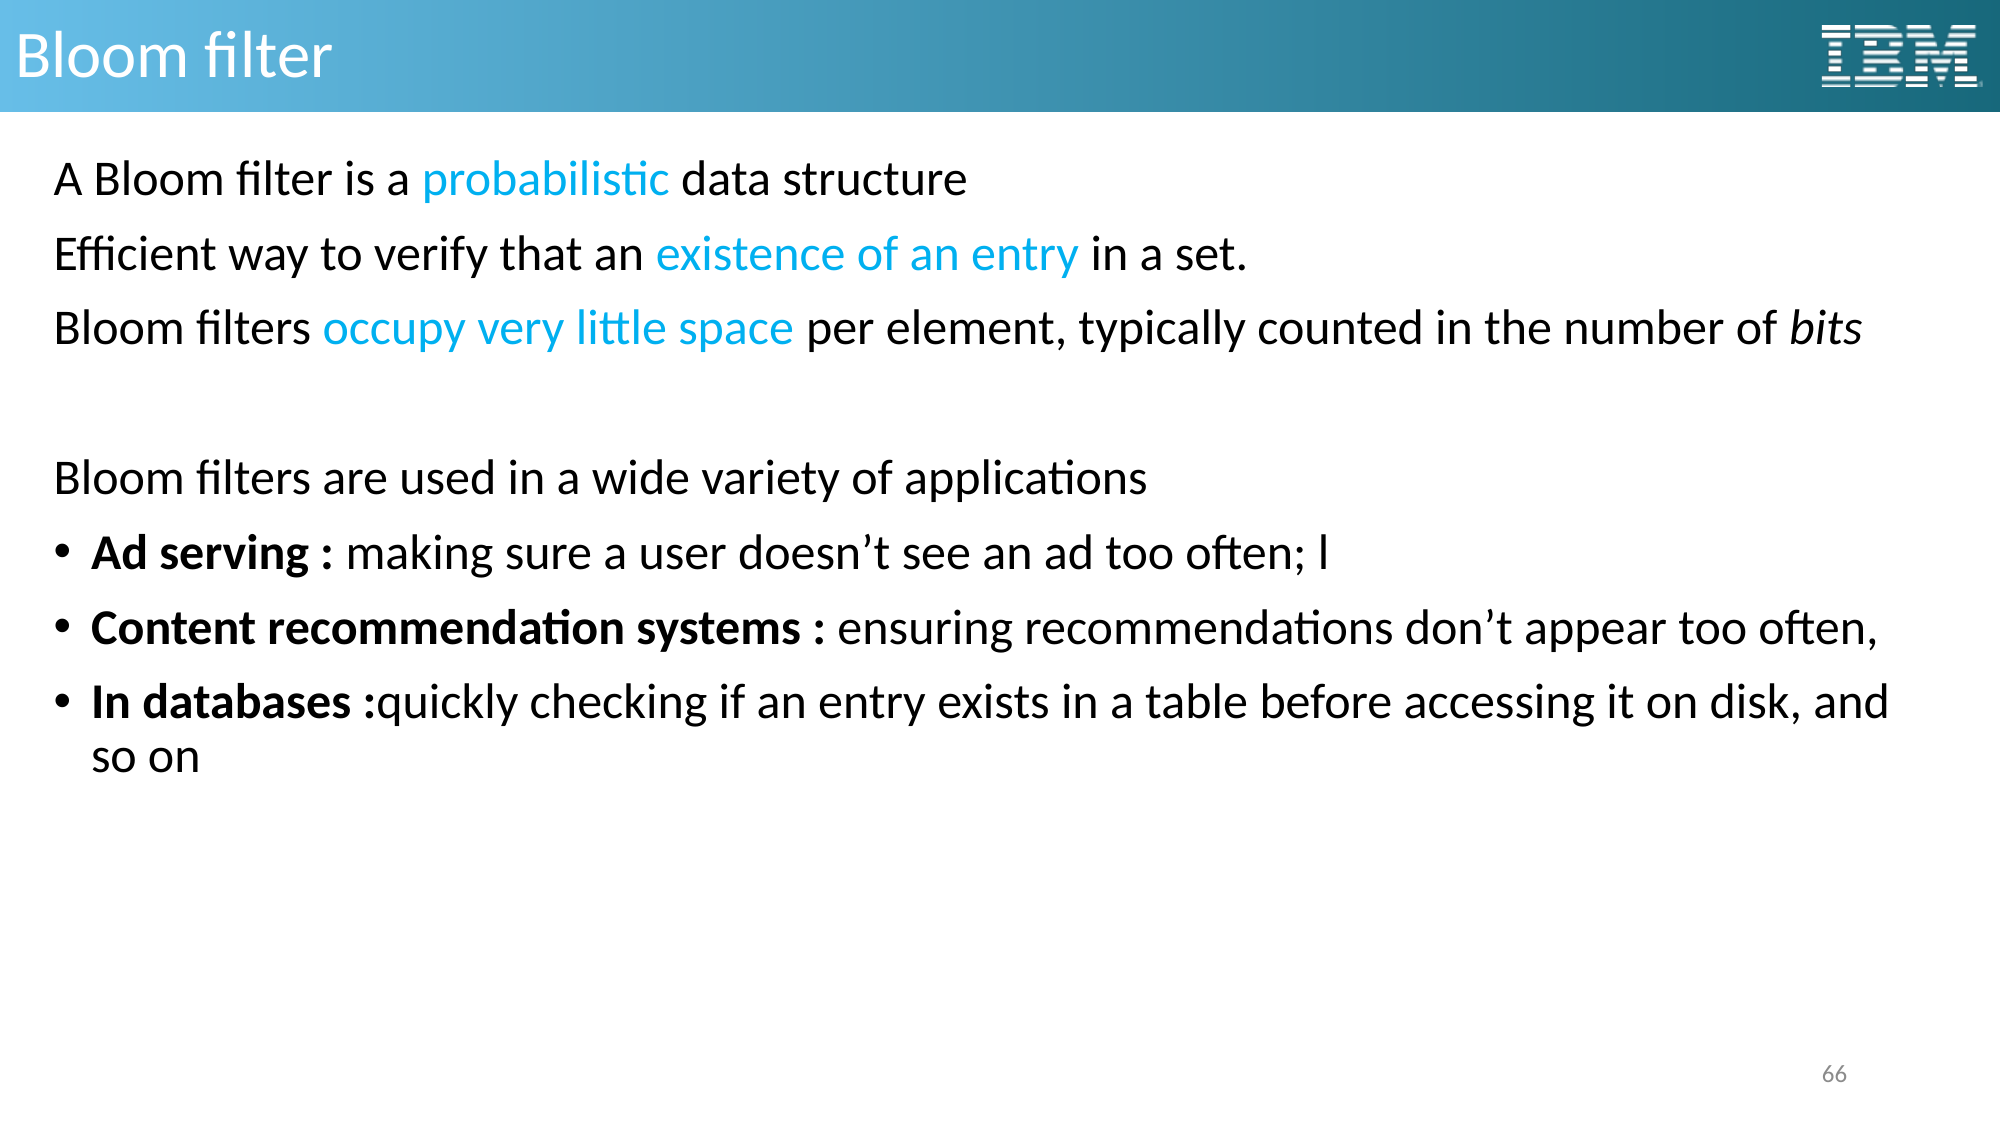

# Bloom filter
A Bloom filter is a probabilistic data structure
Efficient way to verify that an existence of an entry in a set.
Bloom filters occupy very little space per element, typically counted in the number of bits

Bloom filters are used in a wide variety of applications
Ad serving : making sure a user doesn’t see an ad too often; l
Content recommendation systems : ensuring recommendations don’t appear too often,
In databases :quickly checking if an entry exists in a table before accessing it on disk, and so on
66